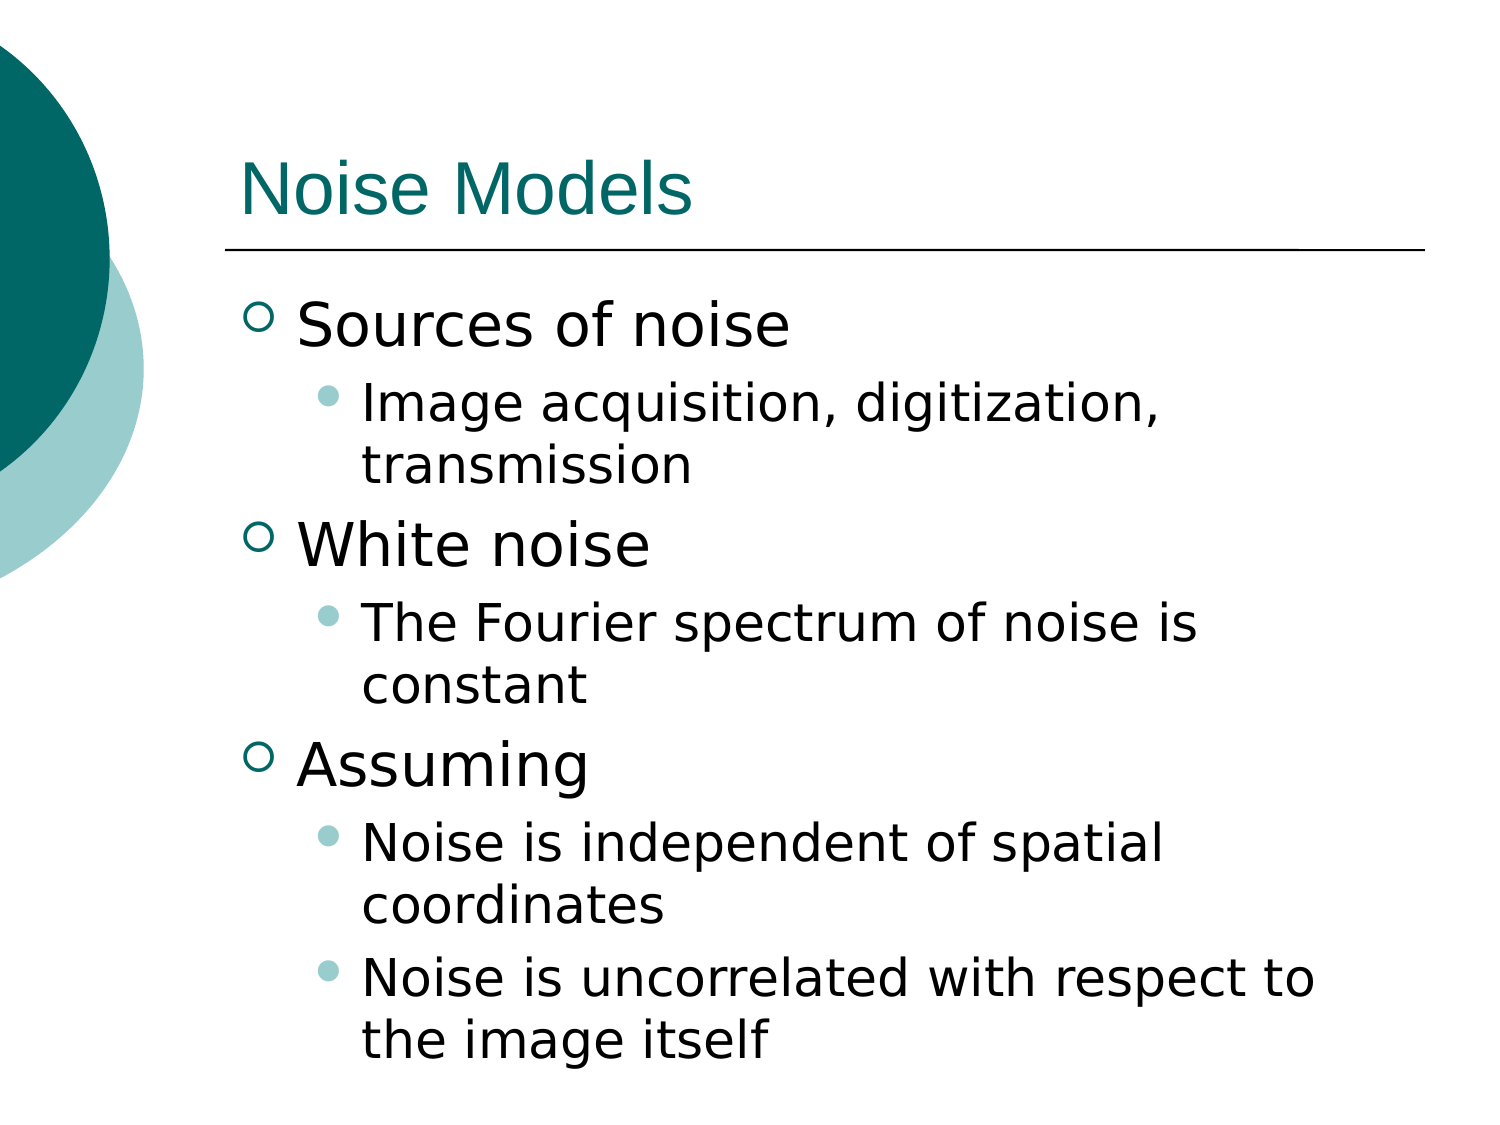

# Noise Models
Sources of noise
Image acquisition, digitization, transmission
White noise
The Fourier spectrum of noise is constant
Assuming
Noise is independent of spatial coordinates
Noise is uncorrelated with respect to the image itself